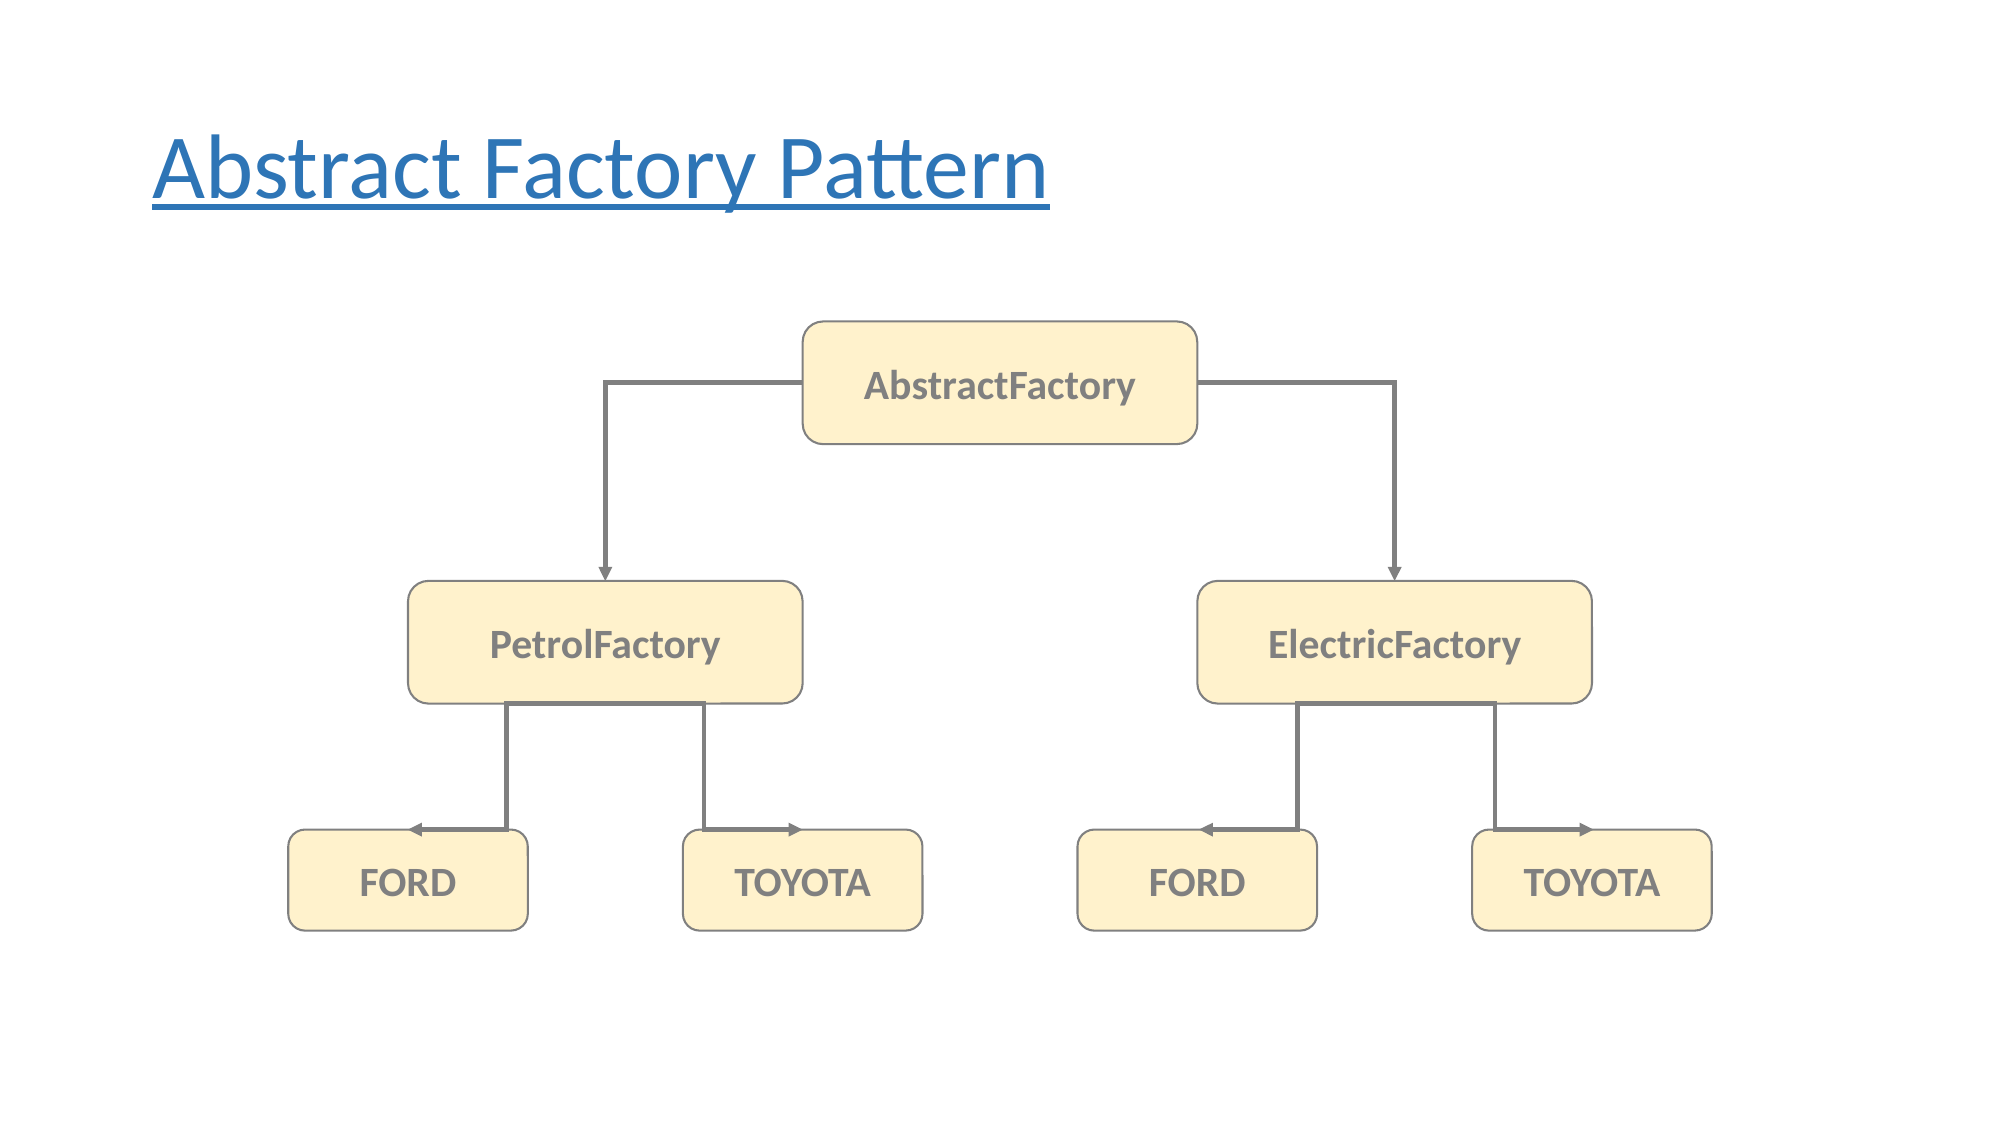

# Abstract Factory Pattern
AbstractFactory
PetrolFactory
ElectricFactory
FORD
TOYOTA
FORD
TOYOTA